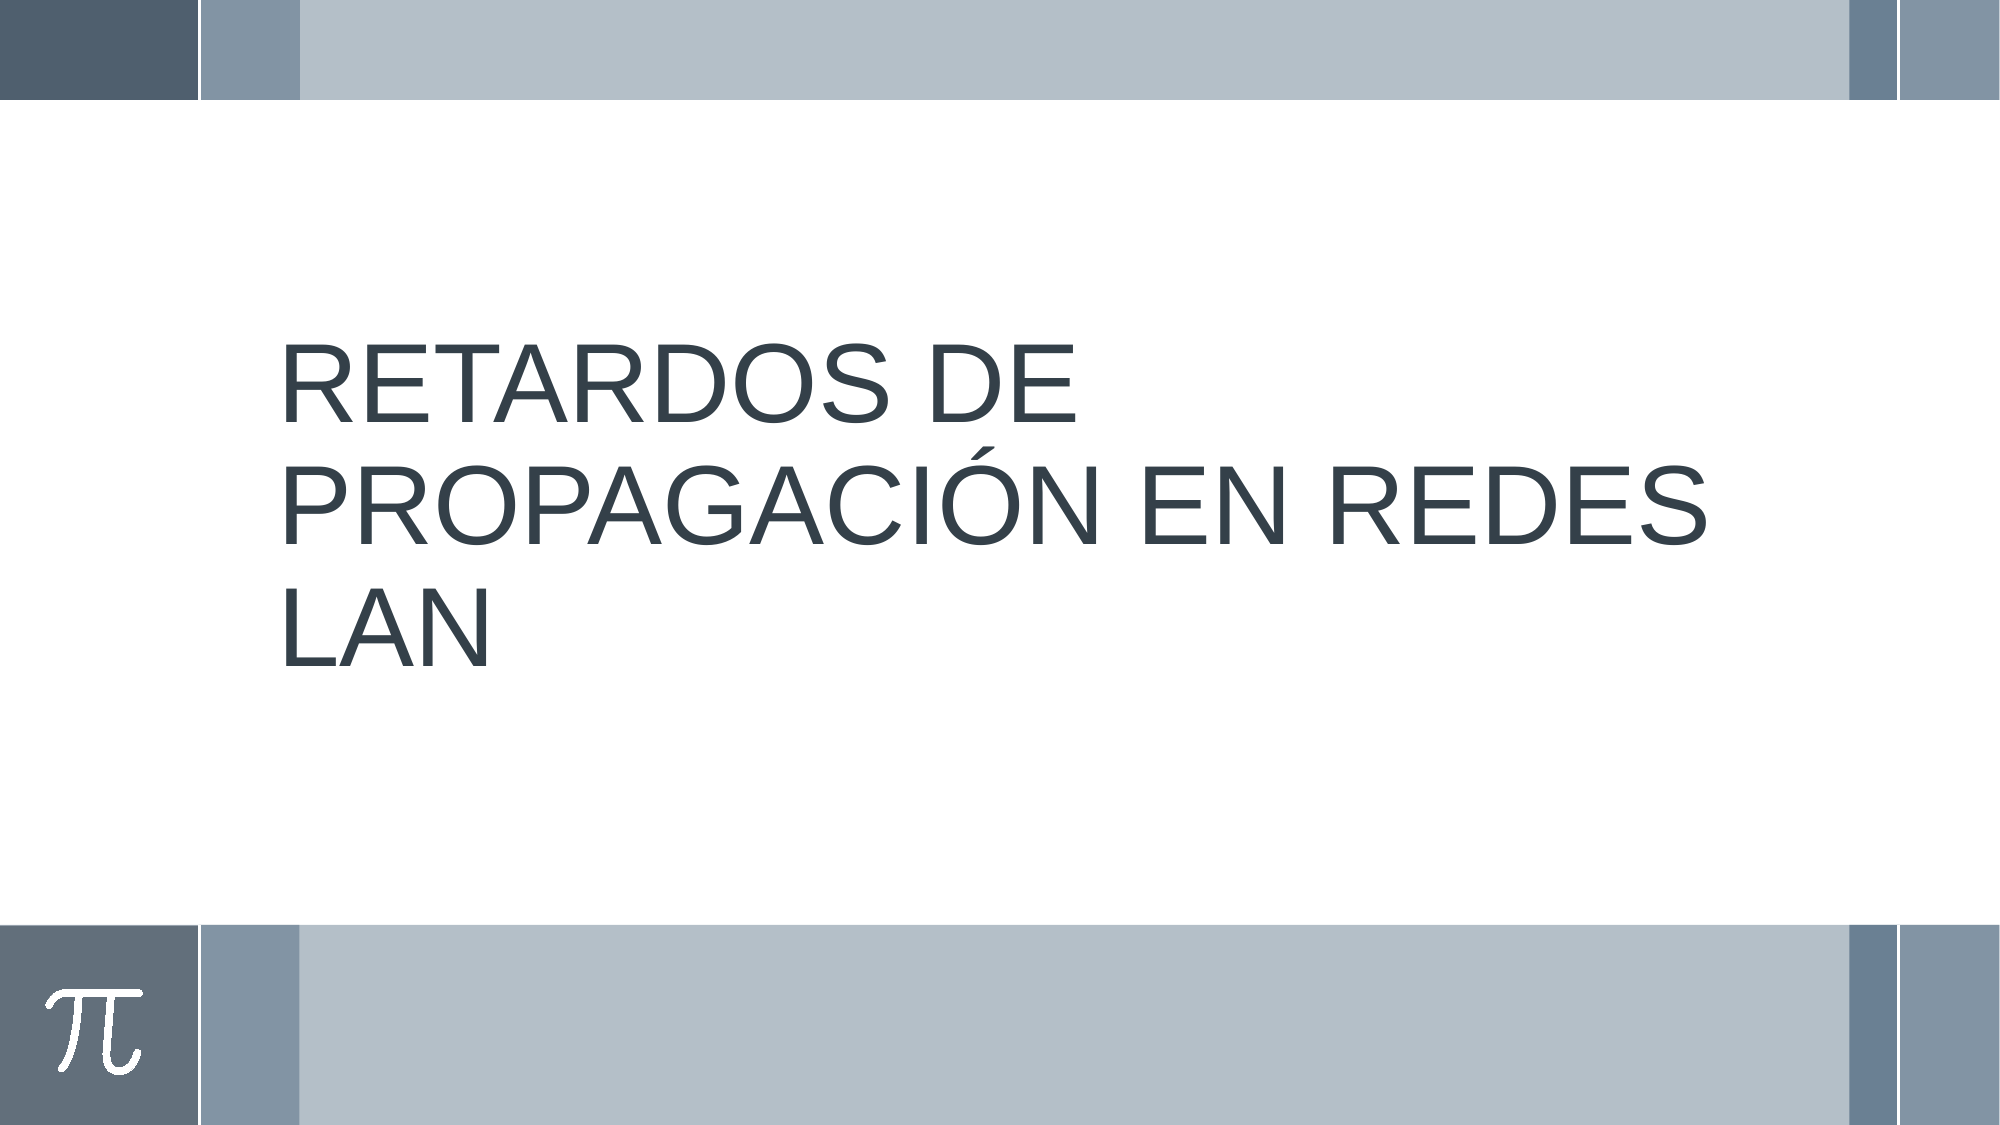

# RETARDOS DE  PROPAGACIÓN EN REDES LAN